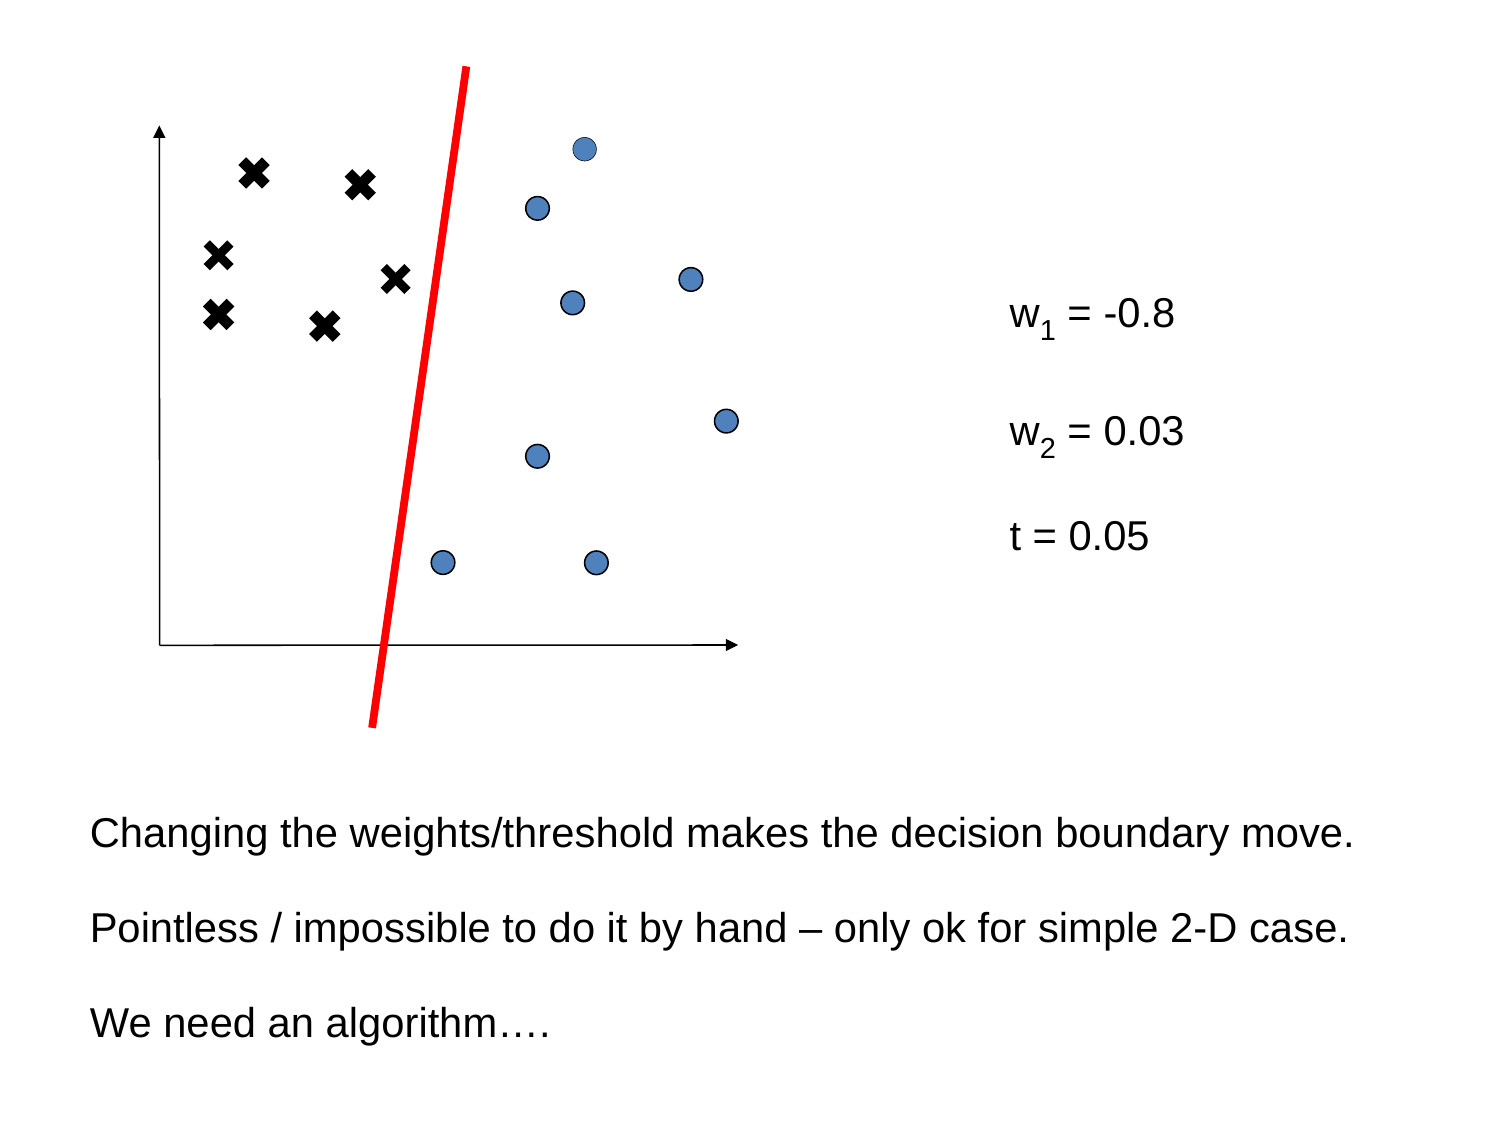

w1 = -0.8

w2 = 0.03

t = 0.05

Changing the weights/threshold makes the decision boundary move.

Pointless / impossible to do it by hand – only ok for simple 2-D case.

We need an algorithm….